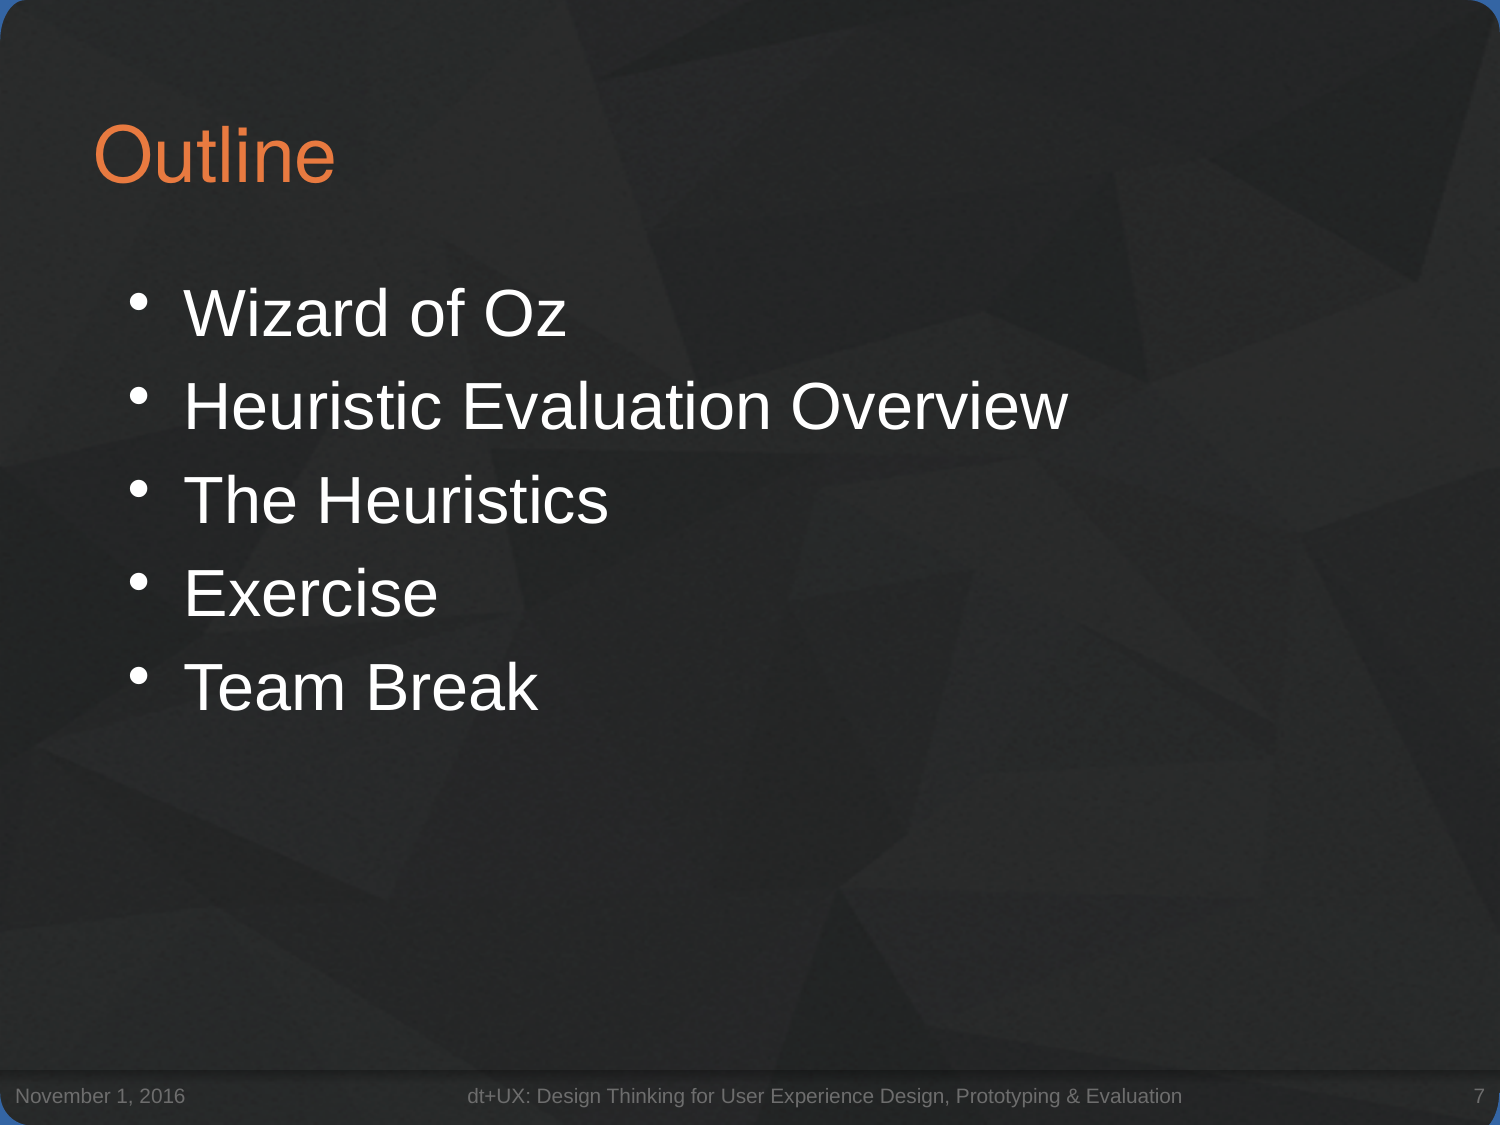

# Outline
Wizard of Oz
Heuristic Evaluation Overview
The Heuristics
Exercise
Team Break

November 1, 2016
dt+UX: Design Thinking for User Experience Design, Prototyping & Evaluation
7